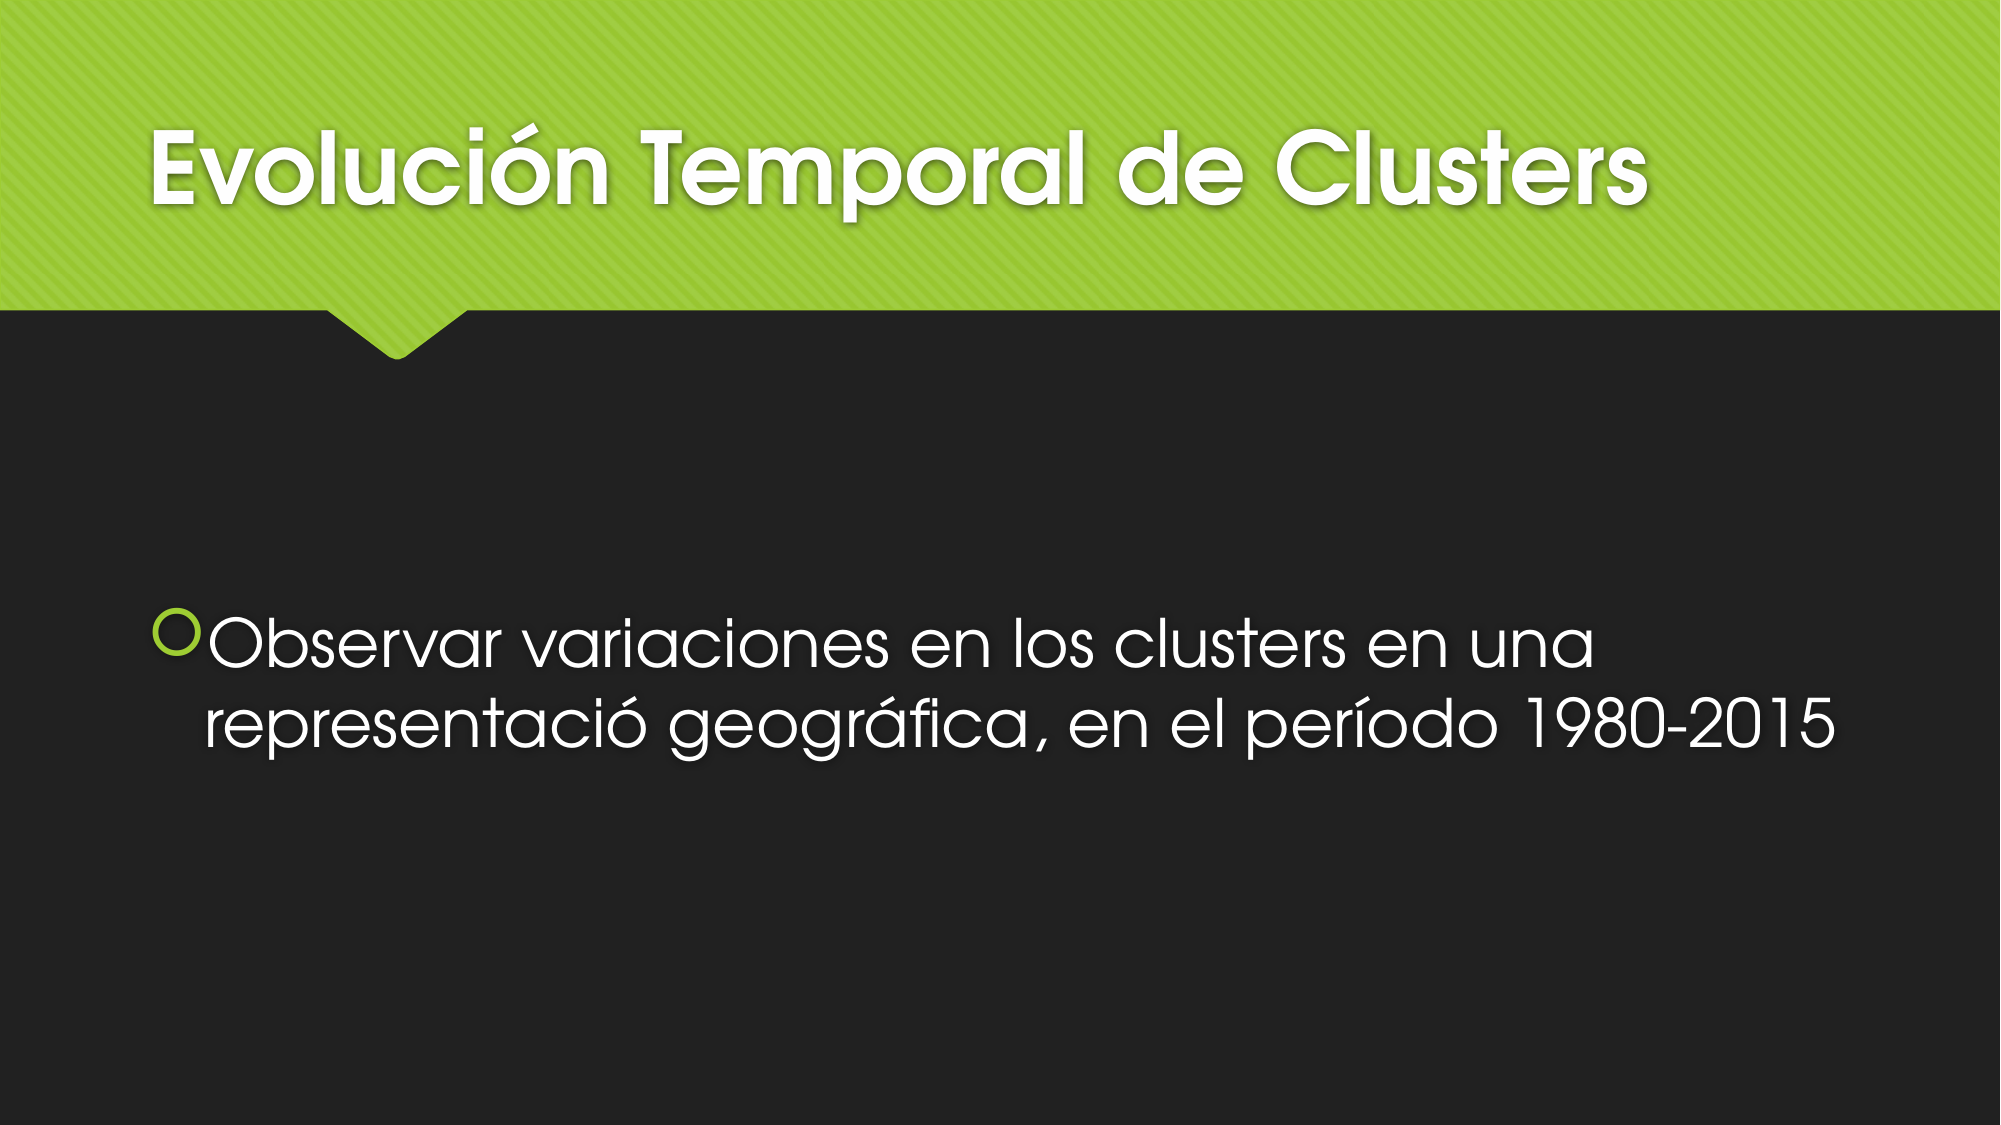

# Evolución Temporal de Clusters
Observar variaciones en los clusters en una representació geográfica, en el período 1980-2015